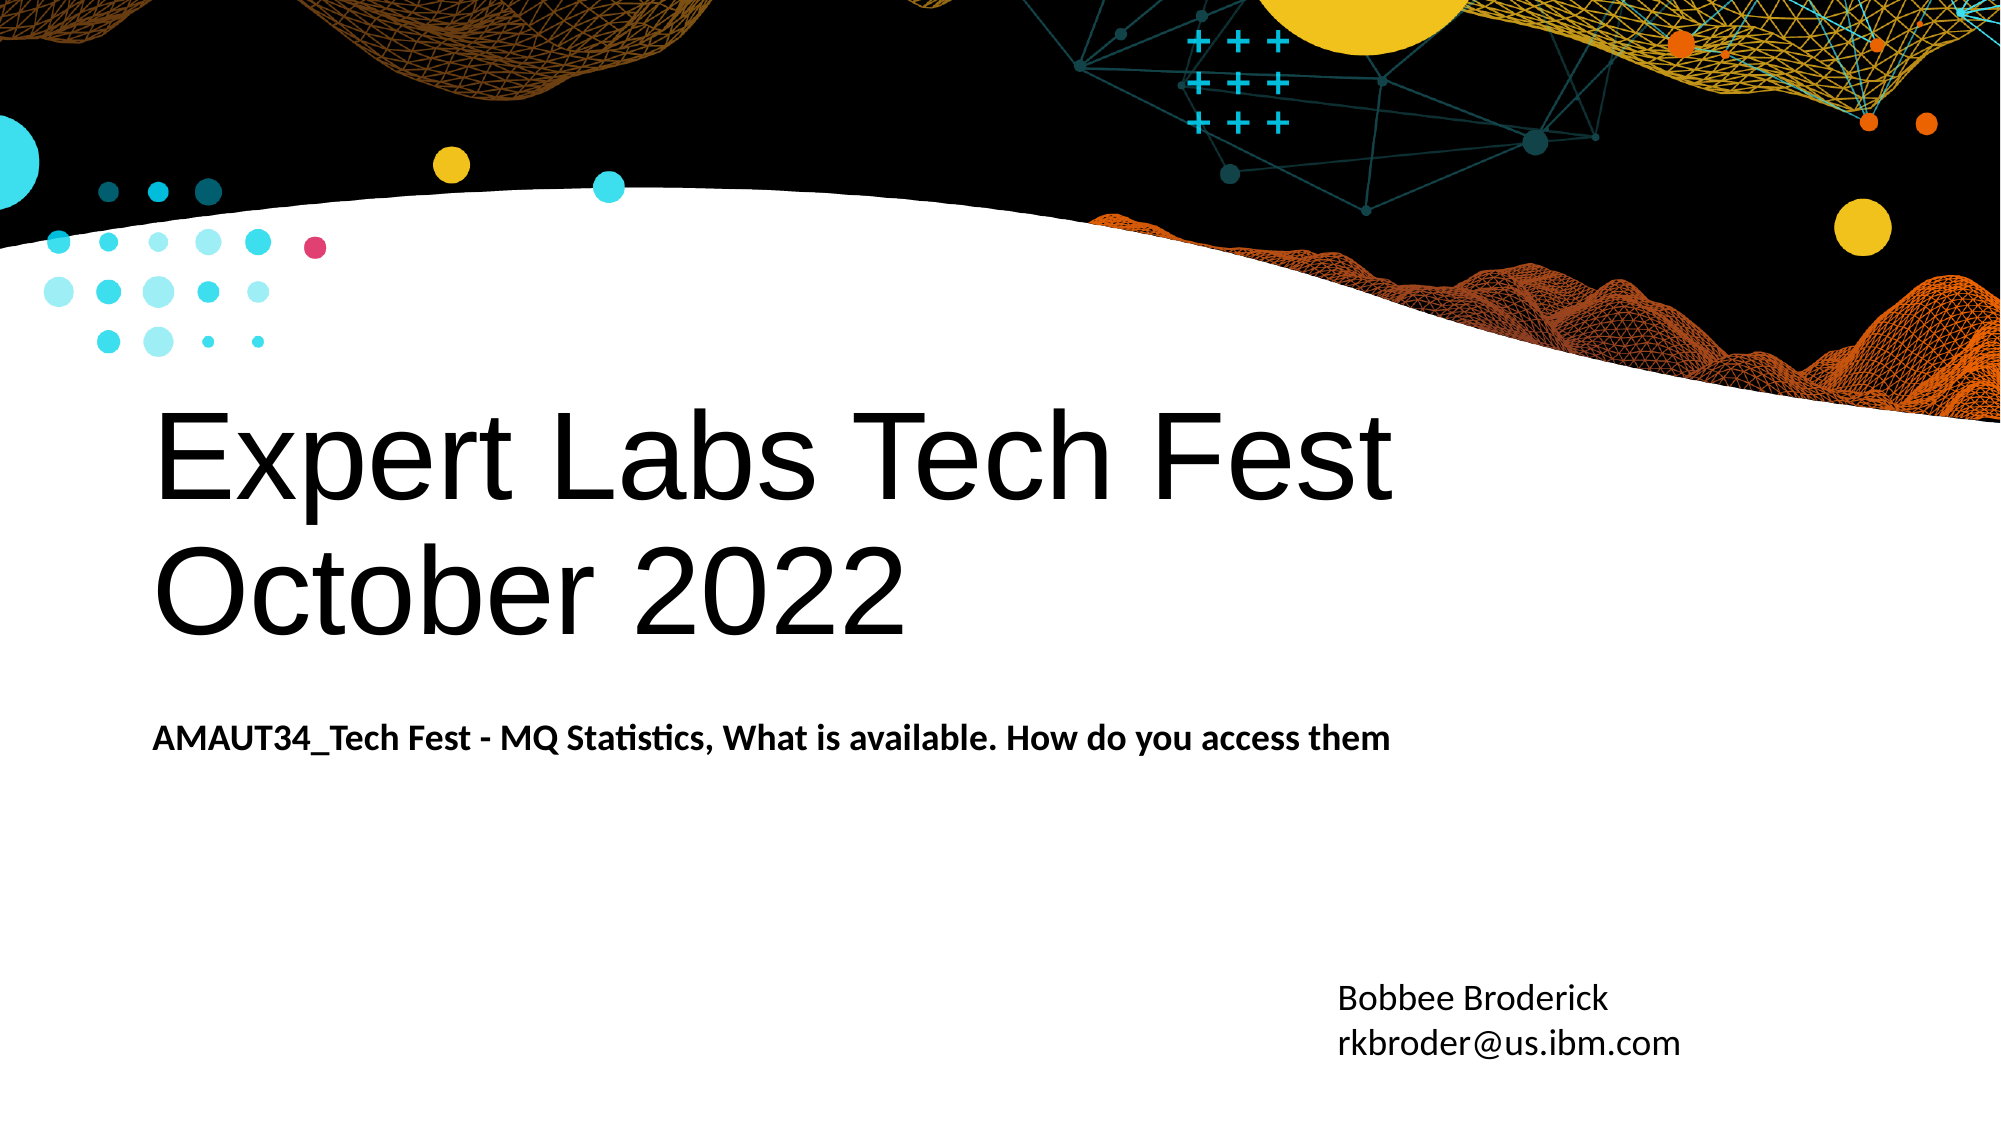

# Expert Labs Tech Fest October 2022
AMAUT34_Tech Fest - MQ Statistics, What is available. How do you access them
Bobbee Broderick
rkbroder@us.ibm.com